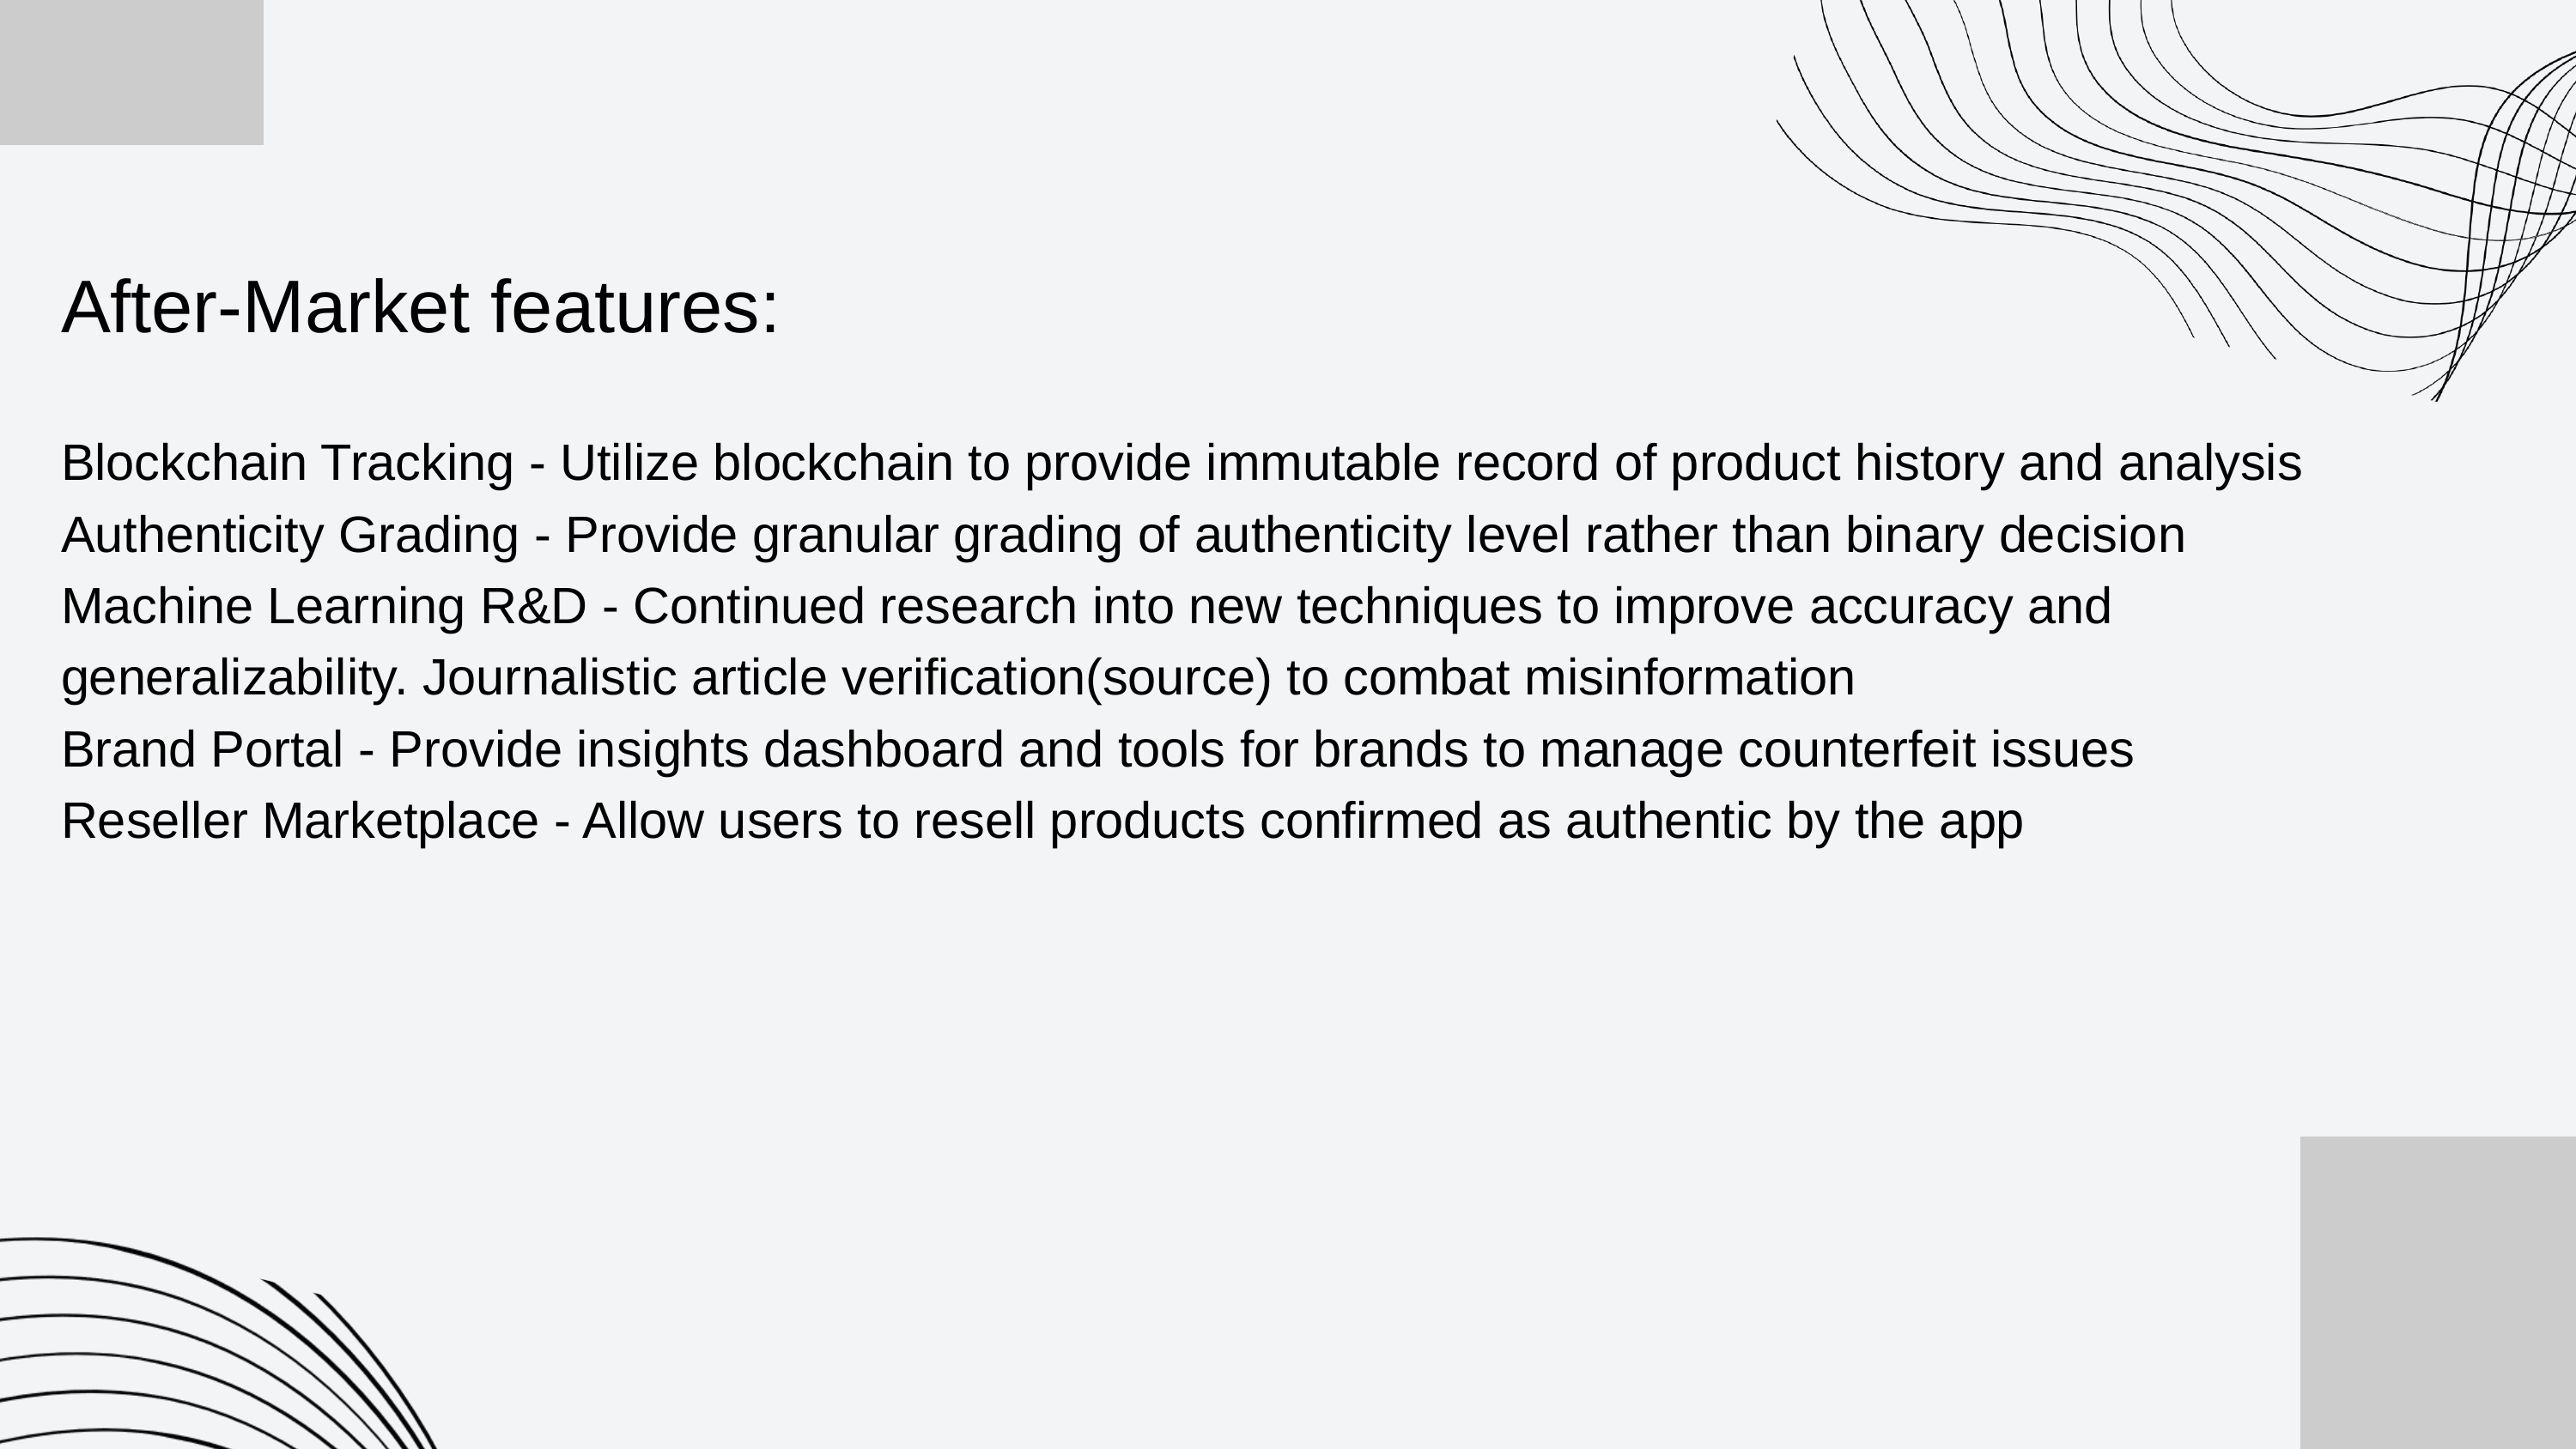

After-Market features:

Blockchain Tracking - Utilize blockchain to provide immutable record of product history and analysis
Authenticity Grading - Provide granular grading of authenticity level rather than binary decision
Machine Learning R&D - Continued research into new techniques to improve accuracy and generalizability. Journalistic article verification(source) to combat misinformation
Brand Portal - Provide insights dashboard and tools for brands to manage counterfeit issues
Reseller Marketplace - Allow users to resell products confirmed as authentic by the app